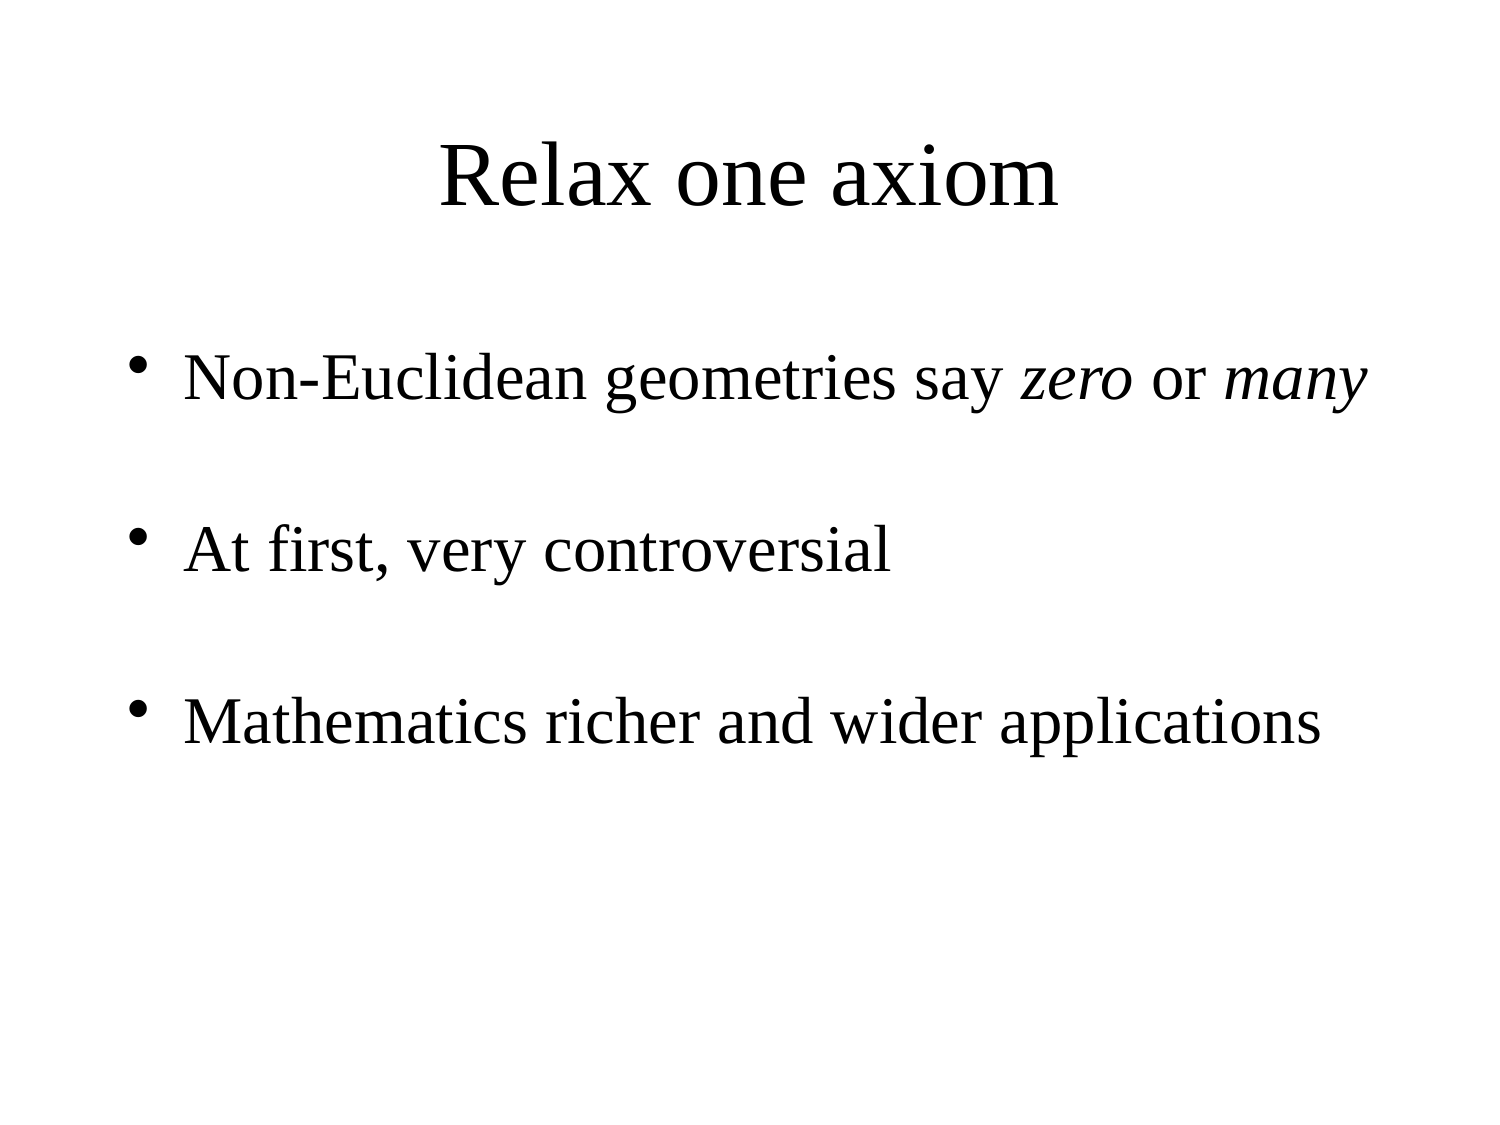

# Relax one axiom
Non-Euclidean geometries say zero or many

At first, very controversial

Mathematics richer and wider applications

Used by Einstein in general relativity